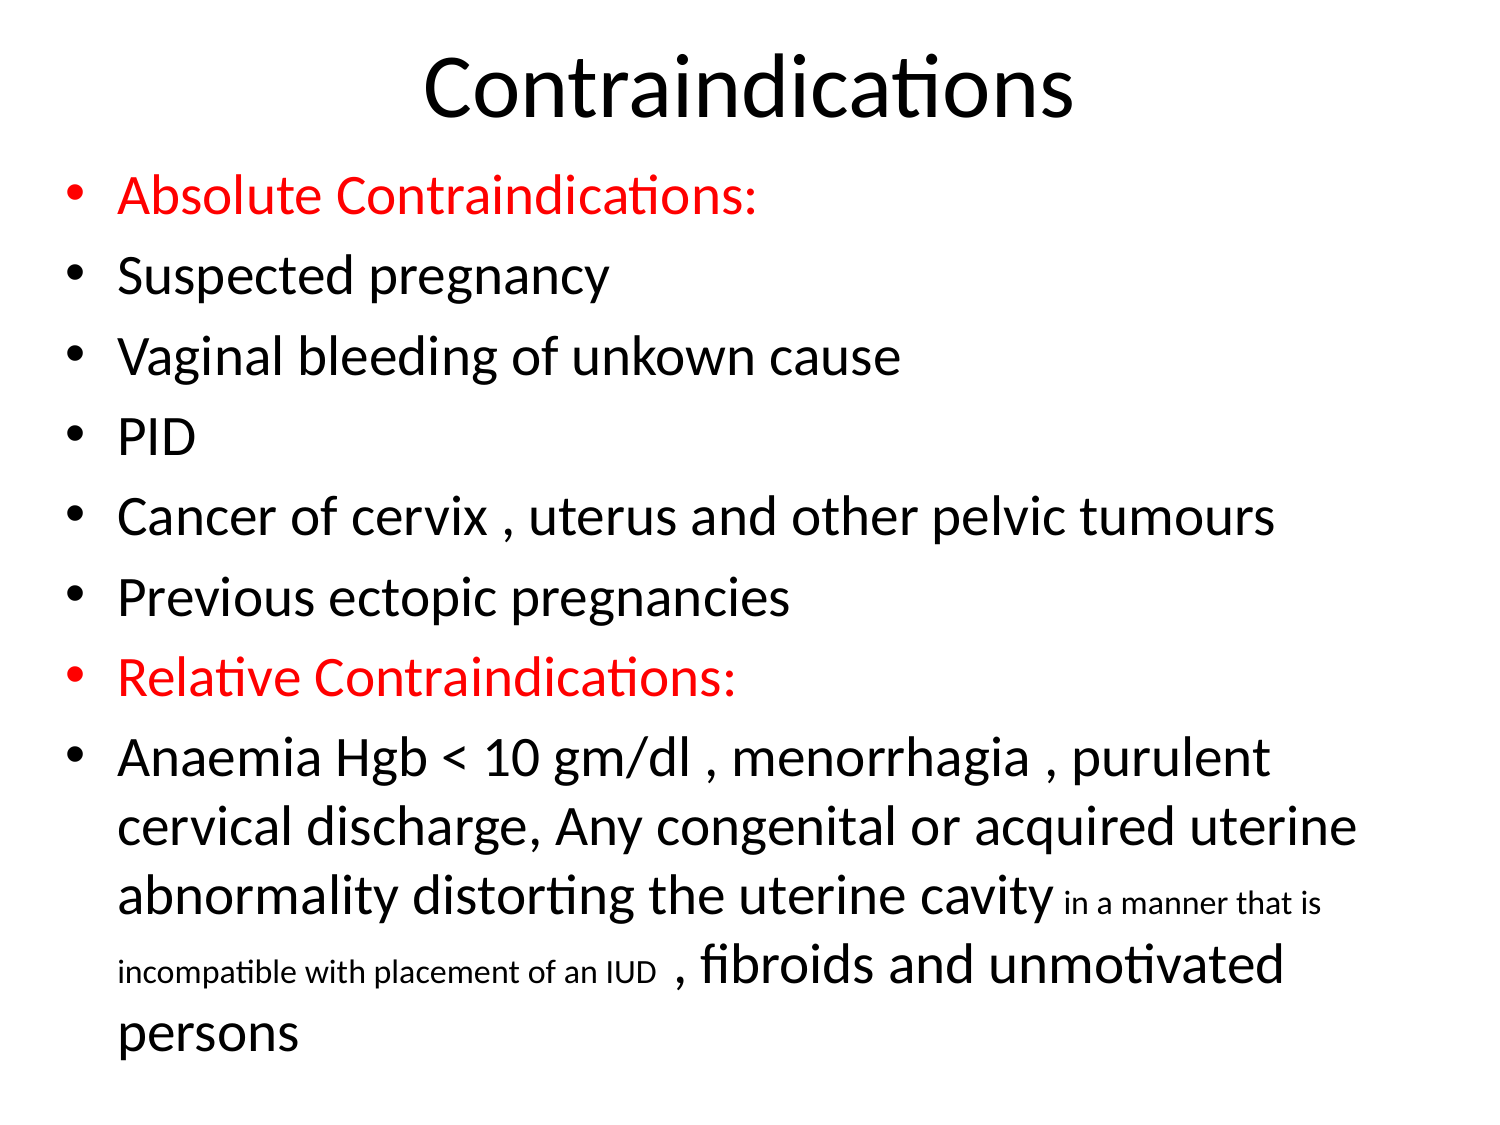

# Contraindications
Absolute Contraindications:
Suspected pregnancy
Vaginal bleeding of unkown cause
PID
Cancer of cervix , uterus and other pelvic tumours
Previous ectopic pregnancies
Relative Contraindications:
Anaemia Hgb < 10 gm/dl , menorrhagia , purulent cervical discharge, Any congenital or acquired uterine abnormality distorting the uterine cavity in a manner that is incompatible with placement of an IUD  , fibroids and unmotivated persons